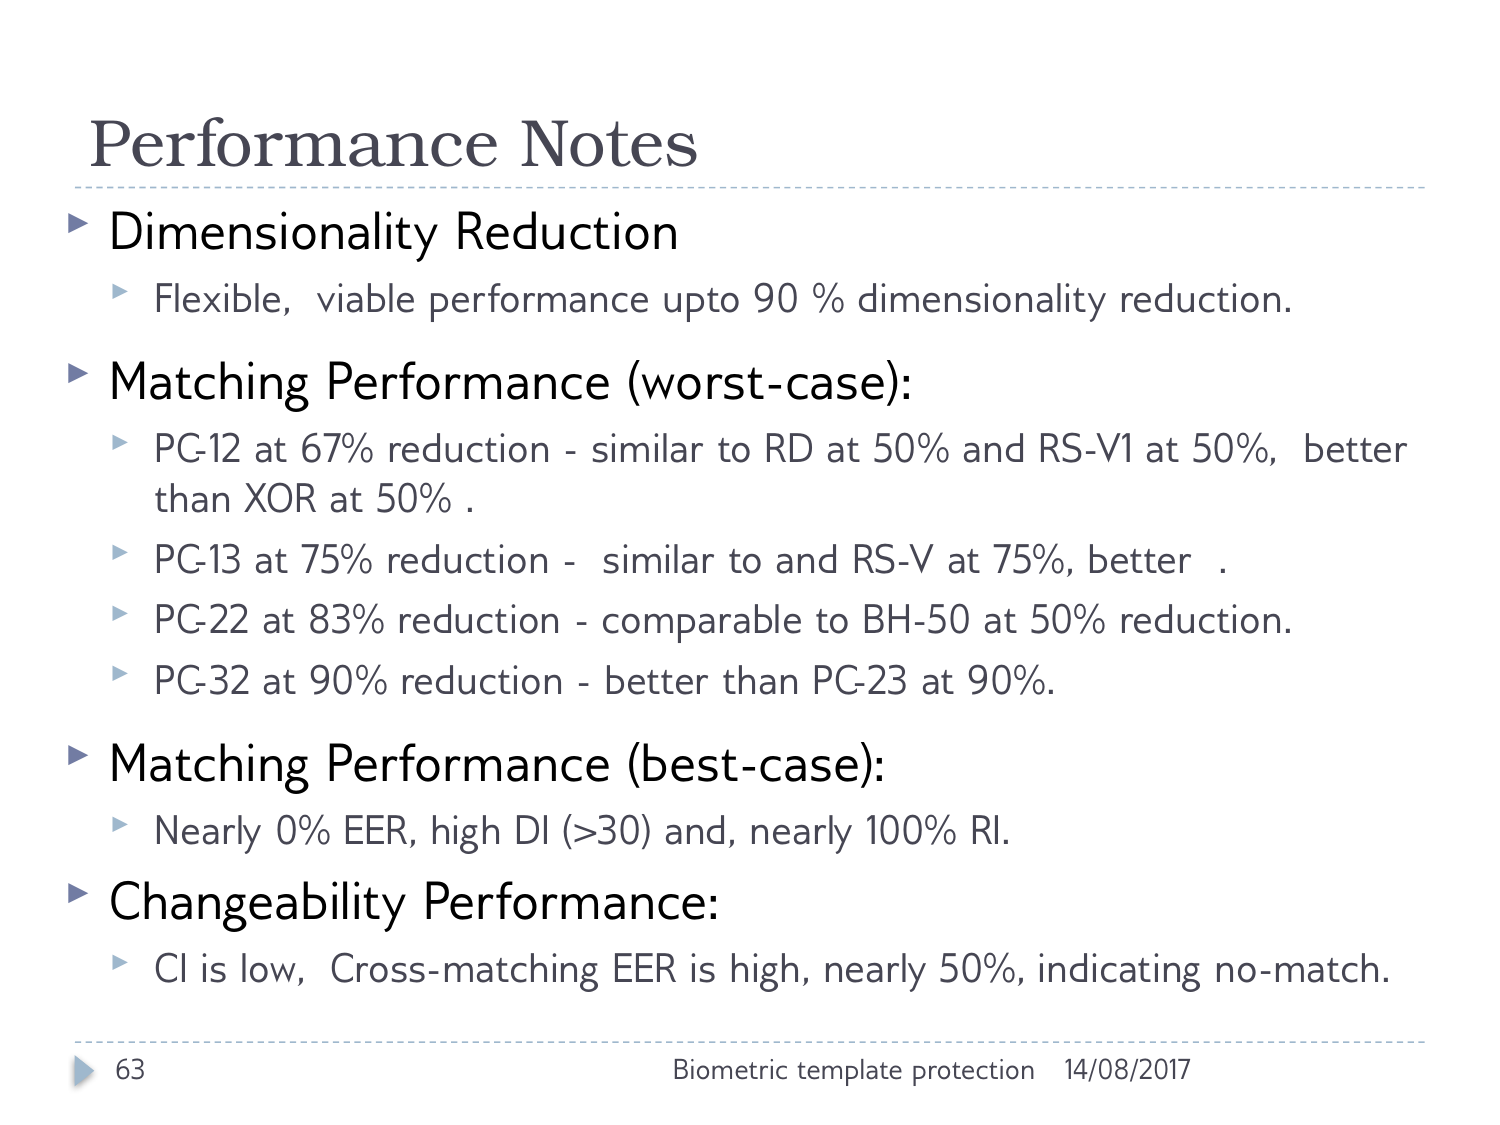

# Performance Notes
Dimensionality Reduction
Flexible,  viable performance upto 90 % dimensionality reduction.
Matching Performance (worst-case):
PC-12 at 67% reduction - similar to RD at 50% and RS-V1 at 50%,  better than XOR at 50% .
PC-13 at 75% reduction -  similar to and RS-V at 75%, better  .
PC-22 at 83% reduction - comparable to BH-50 at 50% reduction.
PC-32 at 90% reduction - better than PC-23 at 90%.
Matching Performance (best-case):
Nearly 0% EER, high DI (>30) and, nearly 100% RI.
Changeability Performance:
CI is low,  Cross-matching EER is high, nearly 50%, indicating no-match.

63
Biometric template protection
14/08/2017